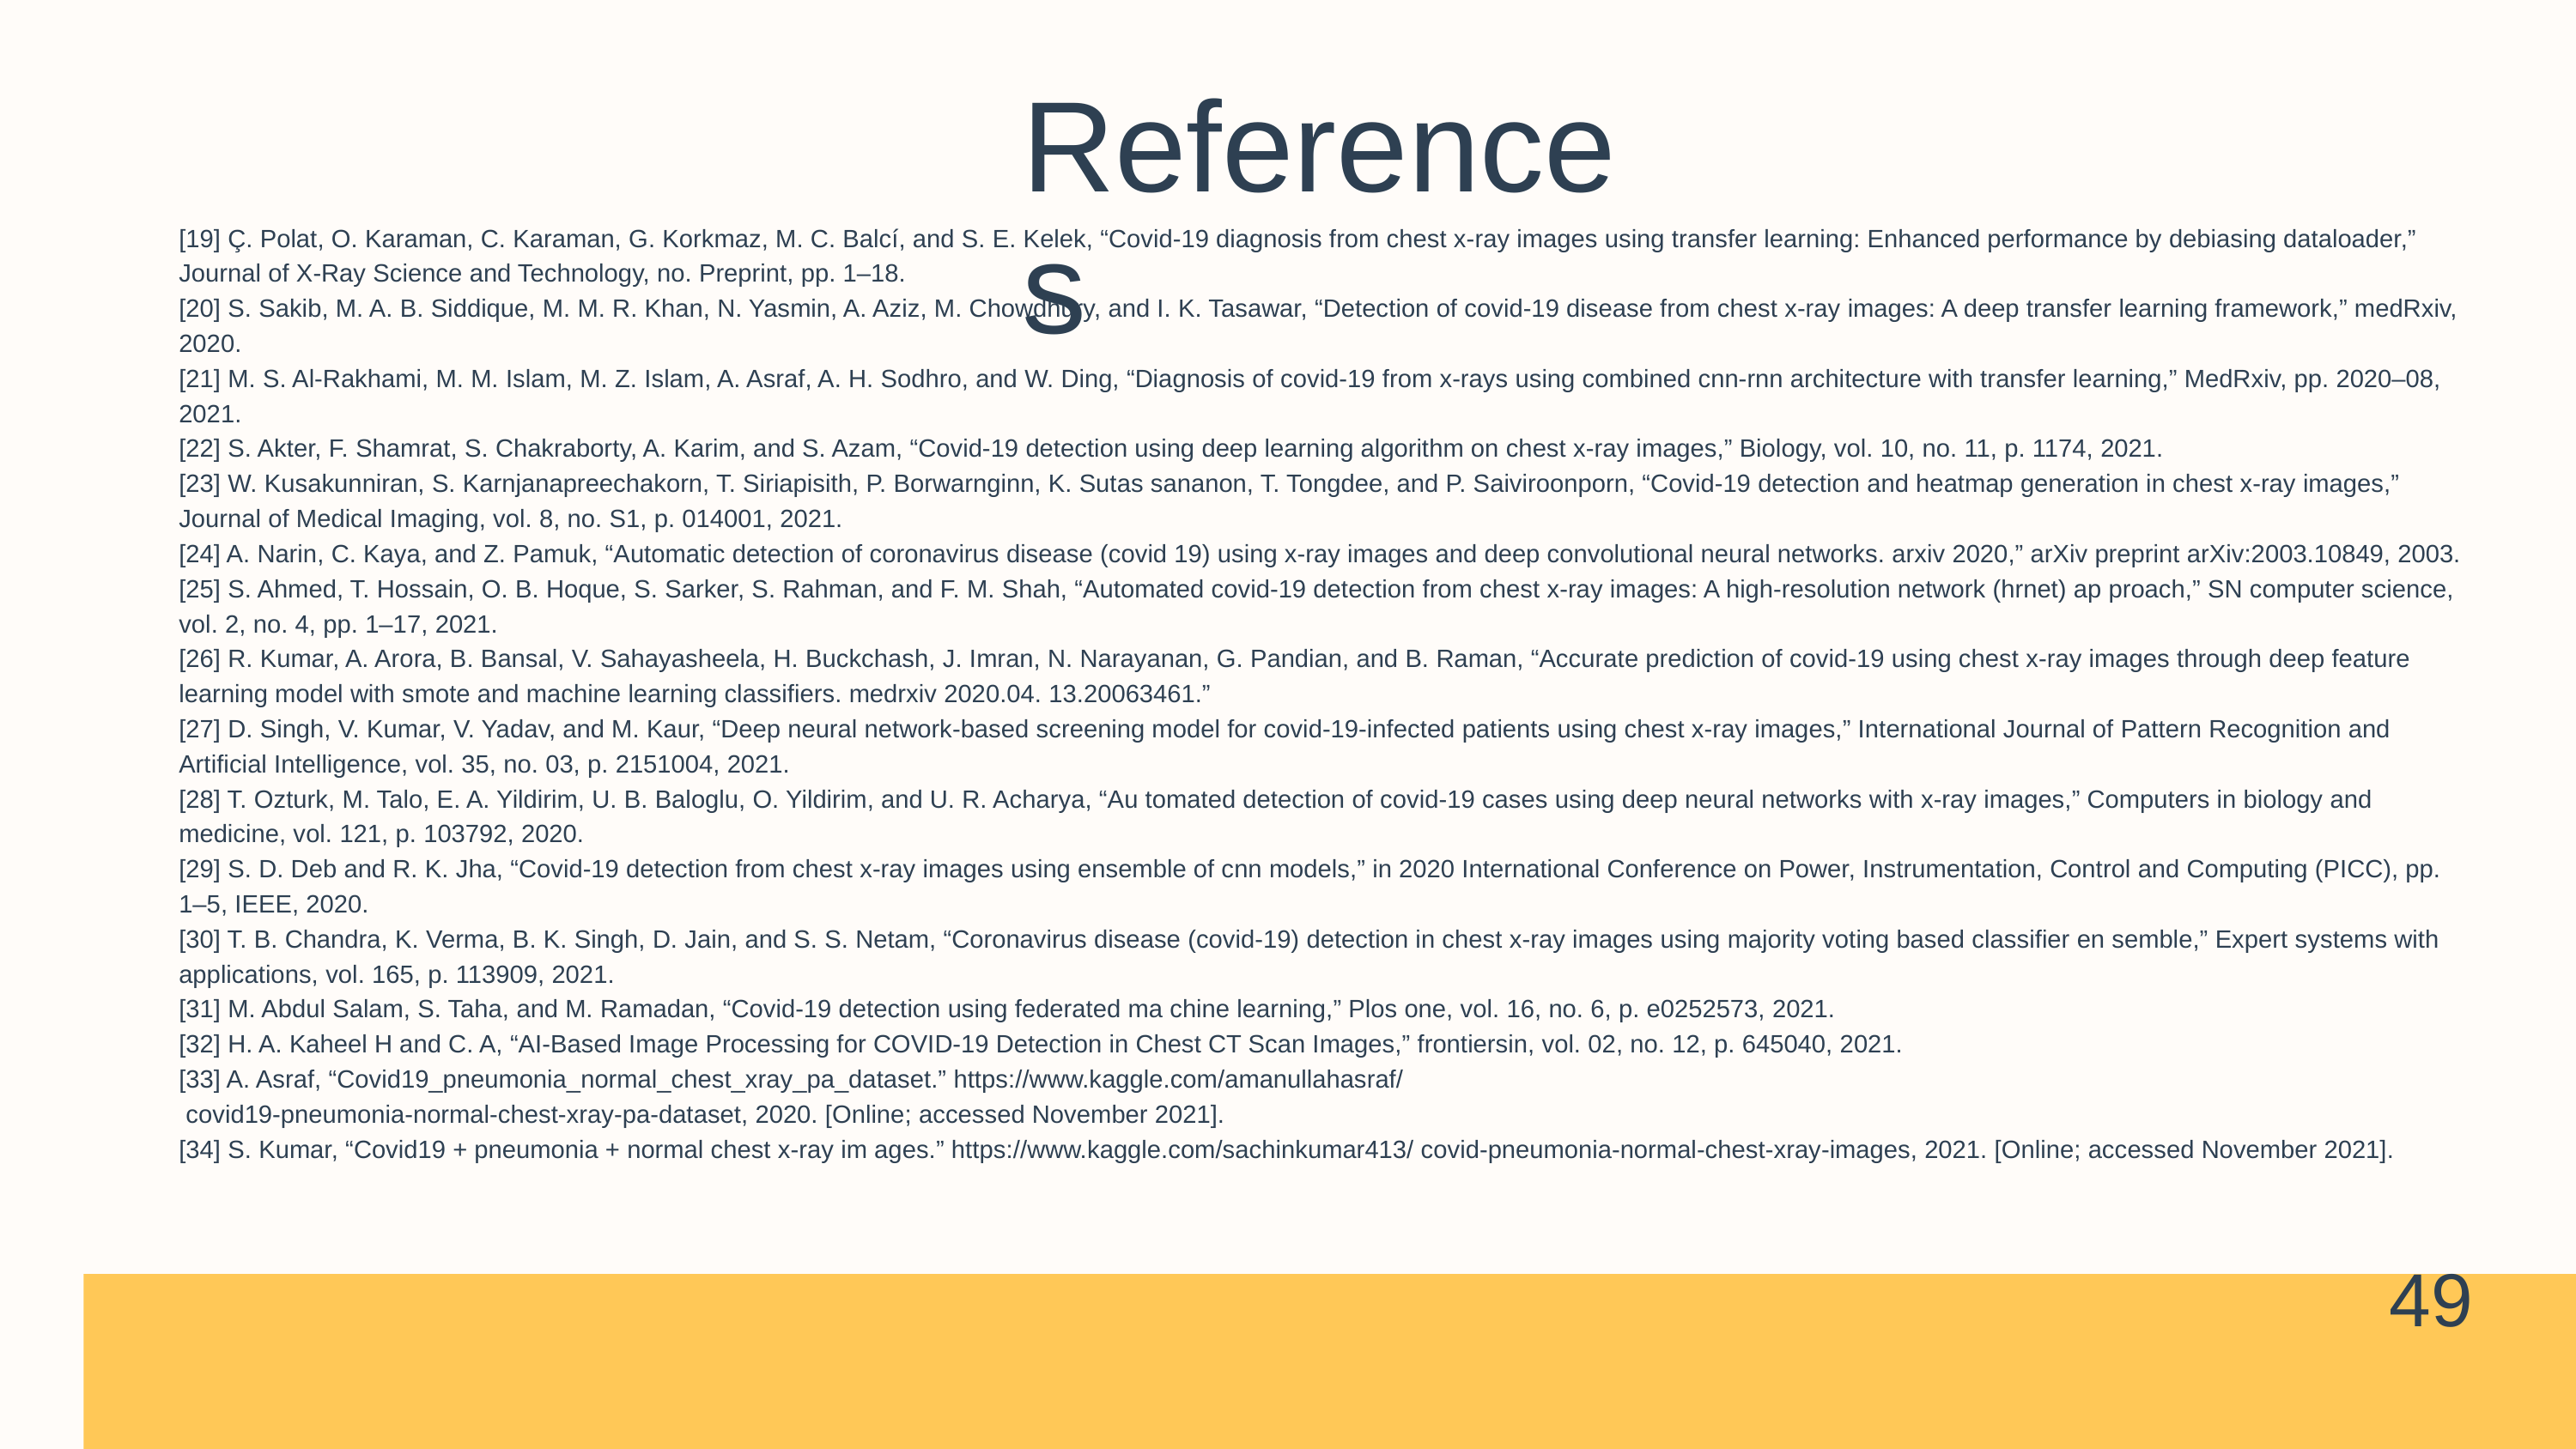

References

[19] Ç. Polat, O. Karaman, C. Karaman, G. Korkmaz, M. C. Balcí, and S. E. Kelek, “Covid-19 diagnosis from chest x-ray images using transfer learning: Enhanced performance by debiasing dataloader,” Journal of X-Ray Science and Technology, no. Preprint, pp. 1–18.
[20] S. Sakib, M. A. B. Siddique, M. M. R. Khan, N. Yasmin, A. Aziz, M. Chowdhury, and I. K. Tasawar, “Detection of covid-19 disease from chest x-ray images: A deep transfer learning framework,” medRxiv, 2020.
[21] M. S. Al-Rakhami, M. M. Islam, M. Z. Islam, A. Asraf, A. H. Sodhro, and W. Ding, “Diagnosis of covid-19 from x-rays using combined cnn-rnn architecture with transfer learning,” MedRxiv, pp. 2020–08, 2021.
[22] S. Akter, F. Shamrat, S. Chakraborty, A. Karim, and S. Azam, “Covid-19 detection using deep learning algorithm on chest x-ray images,” Biology, vol. 10, no. 11, p. 1174, 2021.
[23] W. Kusakunniran, S. Karnjanapreechakorn, T. Siriapisith, P. Borwarnginn, K. Sutas sananon, T. Tongdee, and P. Saiviroonporn, “Covid-19 detection and heatmap generation in chest x-ray images,” Journal of Medical Imaging, vol. 8, no. S1, p. 014001, 2021.
[24] A. Narin, C. Kaya, and Z. Pamuk, “Automatic detection of coronavirus disease (covid 19) using x-ray images and deep convolutional neural networks. arxiv 2020,” arXiv preprint arXiv:2003.10849, 2003.
[25] S. Ahmed, T. Hossain, O. B. Hoque, S. Sarker, S. Rahman, and F. M. Shah, “Automated covid-19 detection from chest x-ray images: A high-resolution network (hrnet) ap proach,” SN computer science, vol. 2, no. 4, pp. 1–17, 2021.
[26] R. Kumar, A. Arora, B. Bansal, V. Sahayasheela, H. Buckchash, J. Imran, N. Narayanan, G. Pandian, and B. Raman, “Accurate prediction of covid-19 using chest x-ray images through deep feature learning model with smote and machine learning classifiers. medrxiv 2020.04. 13.20063461.”
[27] D. Singh, V. Kumar, V. Yadav, and M. Kaur, “Deep neural network-based screening model for covid-19-infected patients using chest x-ray images,” International Journal of Pattern Recognition and Artificial Intelligence, vol. 35, no. 03, p. 2151004, 2021.
[28] T. Ozturk, M. Talo, E. A. Yildirim, U. B. Baloglu, O. Yildirim, and U. R. Acharya, “Au tomated detection of covid-19 cases using deep neural networks with x-ray images,” Computers in biology and medicine, vol. 121, p. 103792, 2020.
[29] S. D. Deb and R. K. Jha, “Covid-19 detection from chest x-ray images using ensemble of cnn models,” in 2020 International Conference on Power, Instrumentation, Control and Computing (PICC), pp. 1–5, IEEE, 2020.
[30] T. B. Chandra, K. Verma, B. K. Singh, D. Jain, and S. S. Netam, “Coronavirus disease (covid-19) detection in chest x-ray images using majority voting based classifier en semble,” Expert systems with applications, vol. 165, p. 113909, 2021.
[31] M. Abdul Salam, S. Taha, and M. Ramadan, “Covid-19 detection using federated ma chine learning,” Plos one, vol. 16, no. 6, p. e0252573, 2021.
[32] H. A. Kaheel H and C. A, “AI-Based Image Processing for COVID-19 Detection in Chest CT Scan Images,” frontiersin, vol. 02, no. 12, p. 645040, 2021.
[33] A. Asraf, “Covid19_pneumonia_normal_chest_xray_pa_dataset.” https://www.kaggle.com/amanullahasraf/
 covid19-pneumonia-normal-chest-xray-pa-dataset, 2020. [Online; accessed November 2021].
[34] S. Kumar, “Covid19 + pneumonia + normal chest x-ray im ages.” https://www.kaggle.com/sachinkumar413/ covid-pneumonia-normal-chest-xray-images, 2021. [Online; accessed November 2021].

49